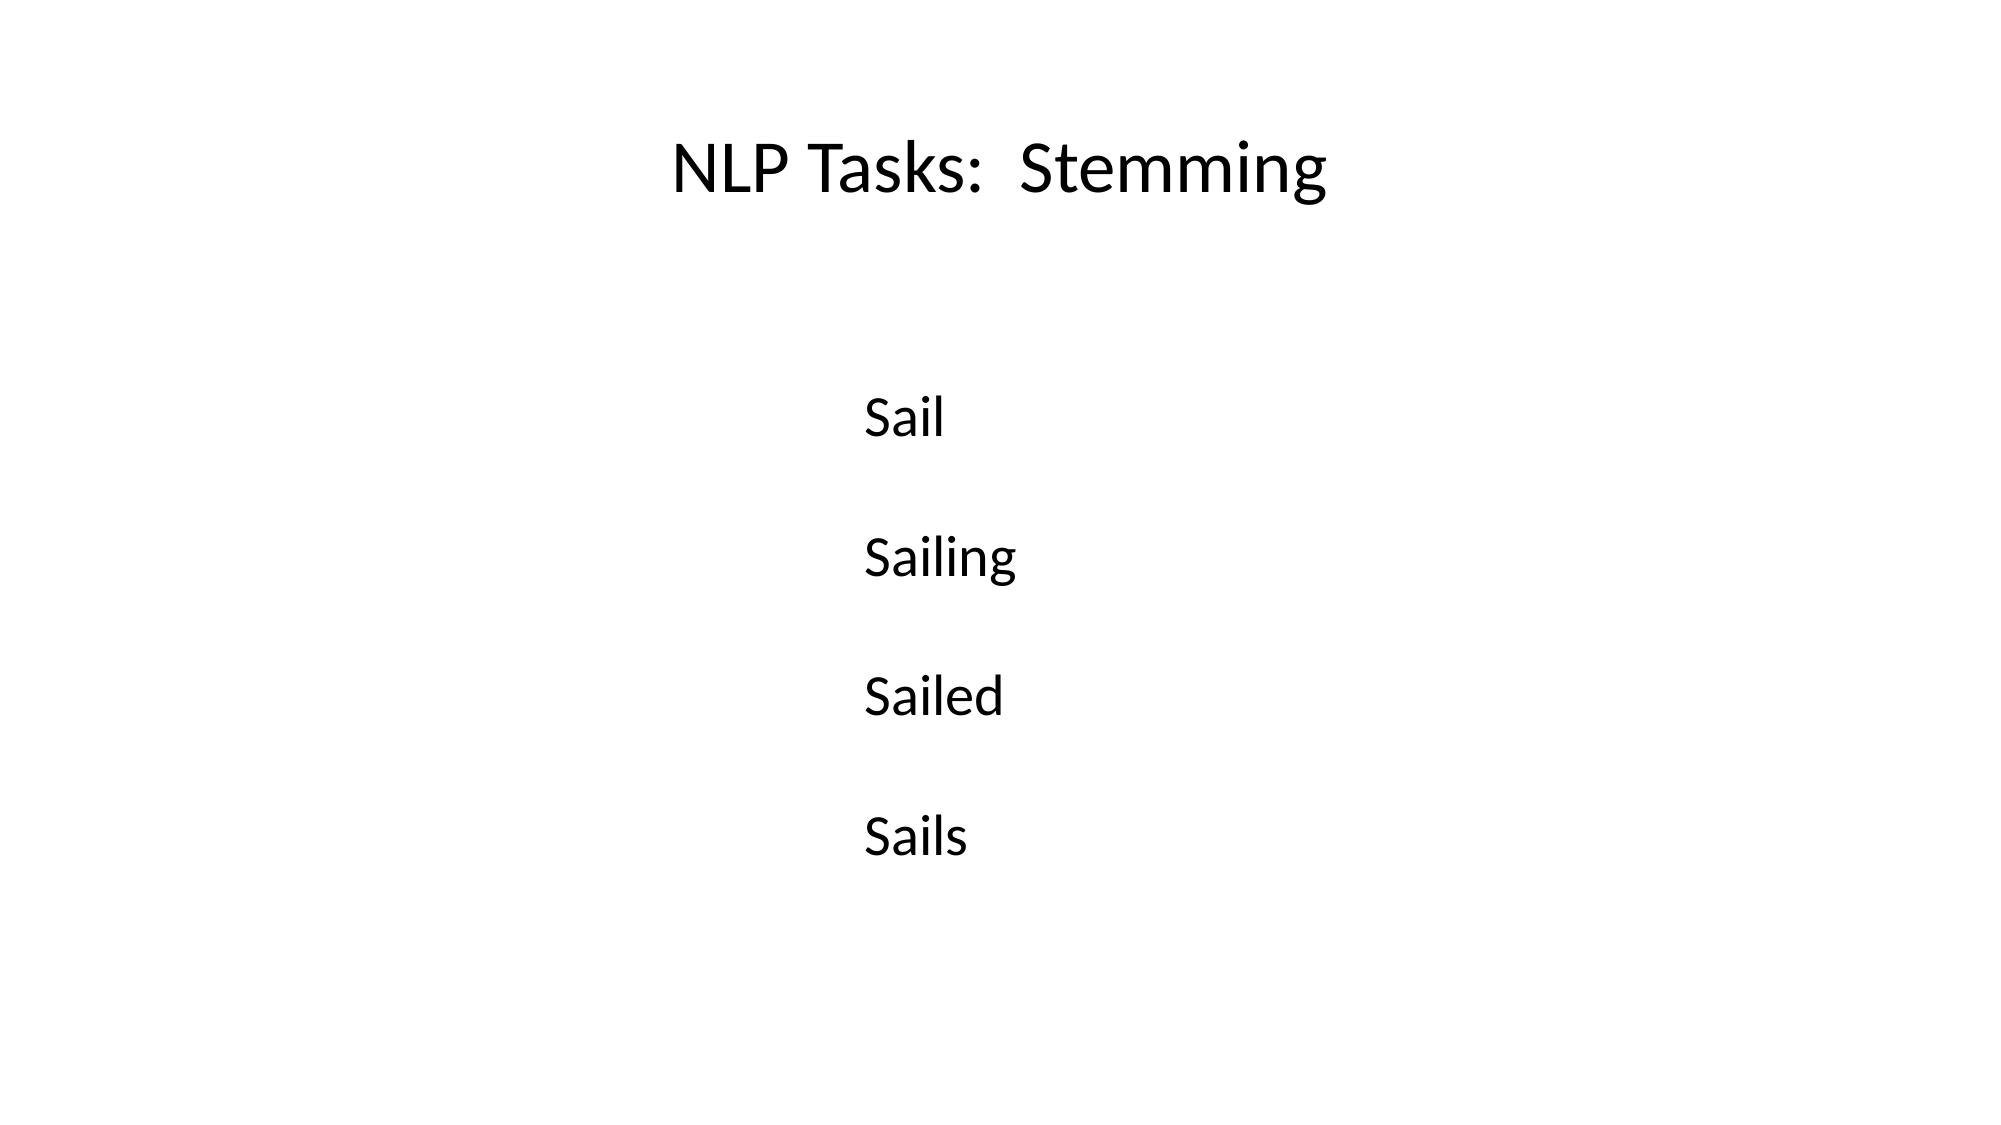

# NLP Tasks:  Stemming
Sail

Sailing

Sailed

Sails